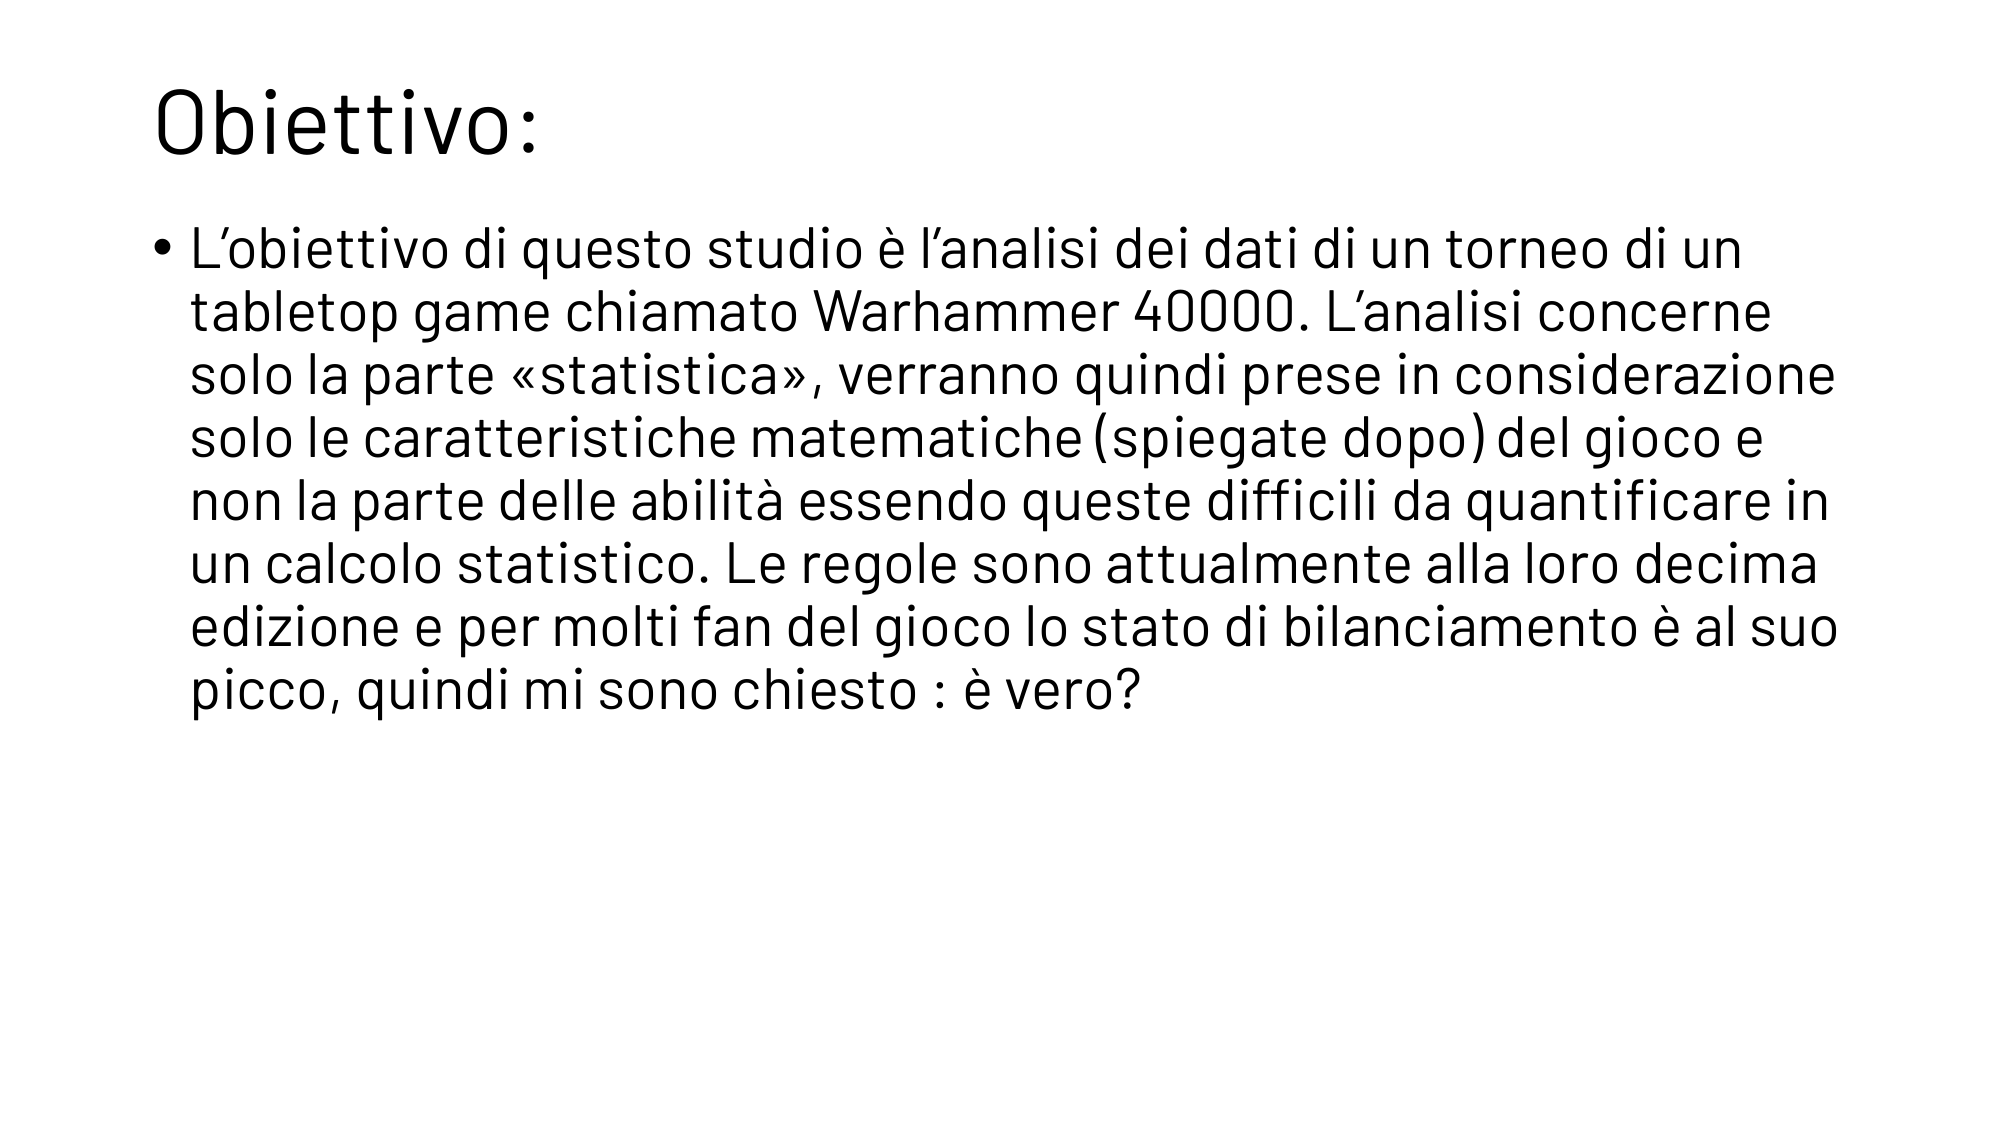

# Obiettivo:
L’obiettivo di questo studio è l’analisi dei dati di un torneo di un tabletop game chiamato Warhammer 40000. L’analisi concerne solo la parte «statistica», verranno quindi prese in considerazione solo le caratteristiche matematiche (spiegate dopo) del gioco e non la parte delle abilità essendo queste difficili da quantificare in un calcolo statistico. Le regole sono attualmente alla loro decima edizione e per molti fan del gioco lo stato di bilanciamento è al suo picco, quindi mi sono chiesto : è vero?